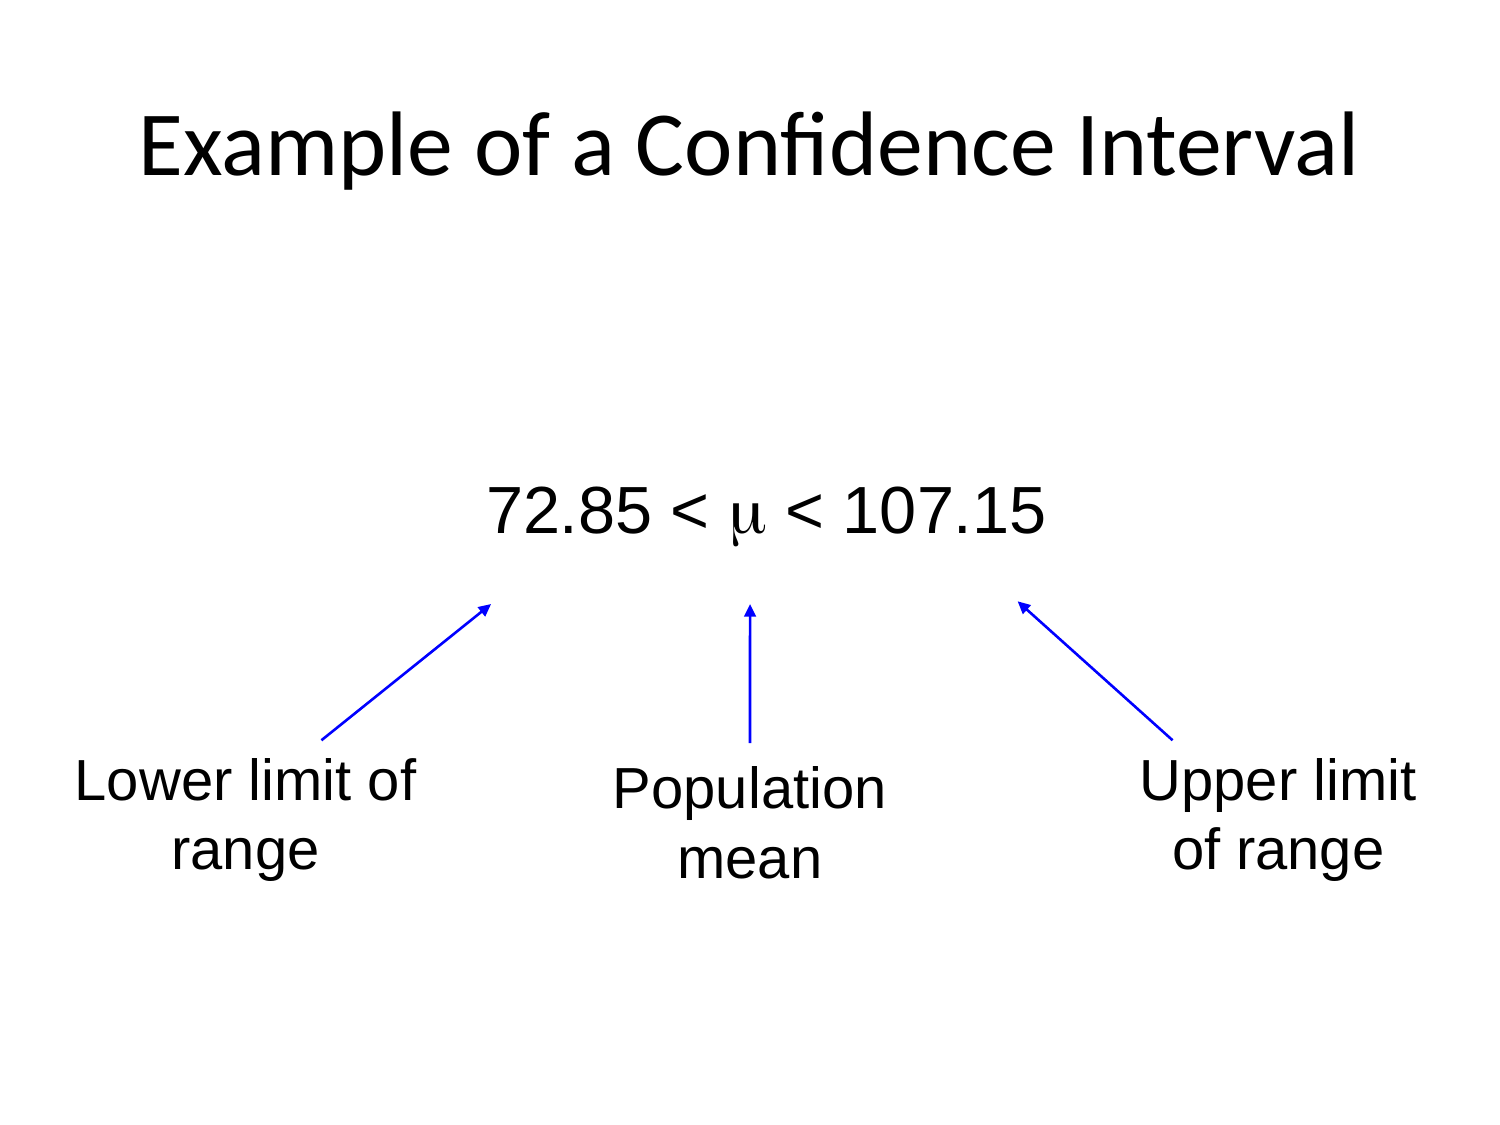

# Example of a Confidence Interval
72.85 < μ < 107.15

Lower limit of range
Upper limit
of range
Population mean